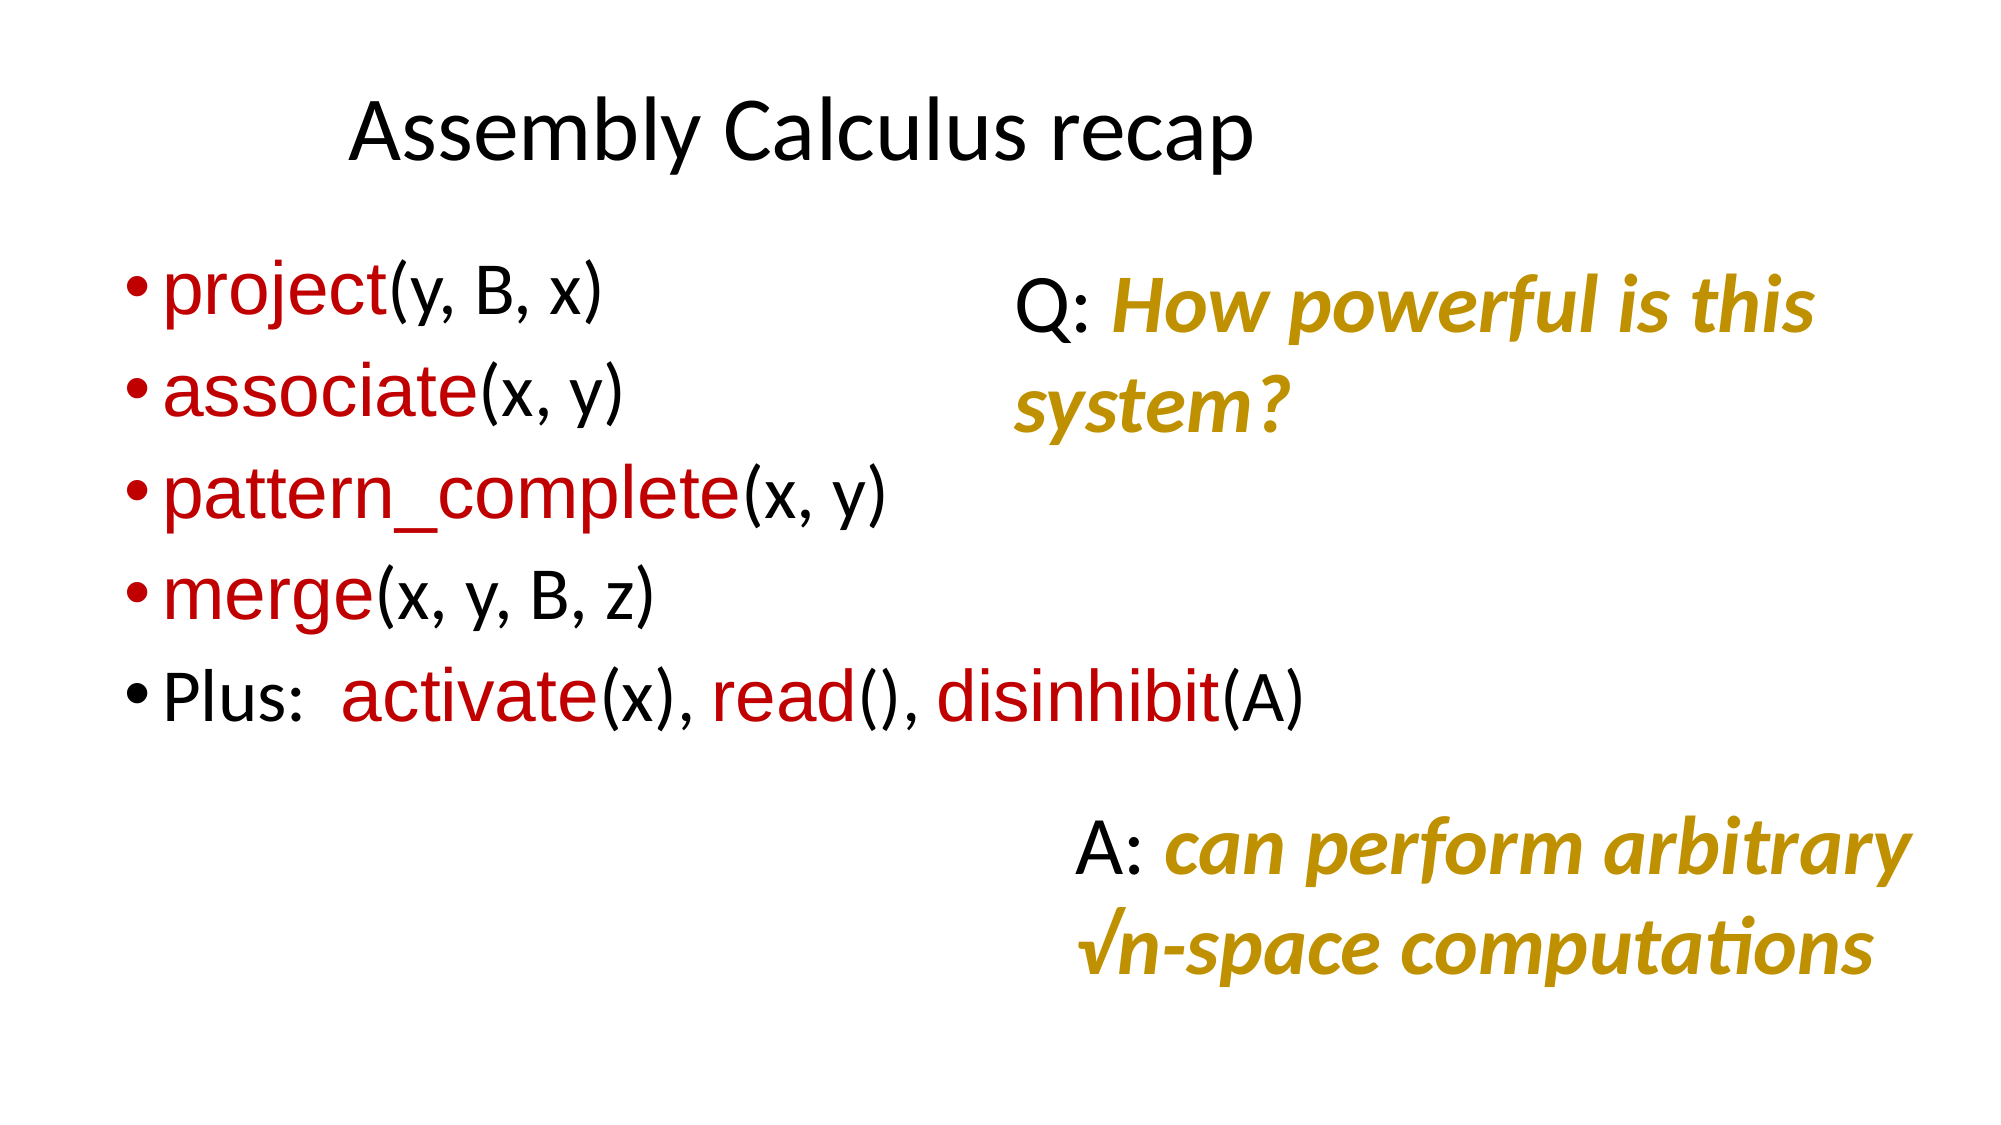

# Assembly Calculus recap
project(y, B, x)
associate(x, y)
pattern_complete(x, y)
merge(x, y, B, z)
Plus:  activate(x), read(), disinhibit(A)

Q: How powerful is this system?
A: can perform arbitrary √n-space computations